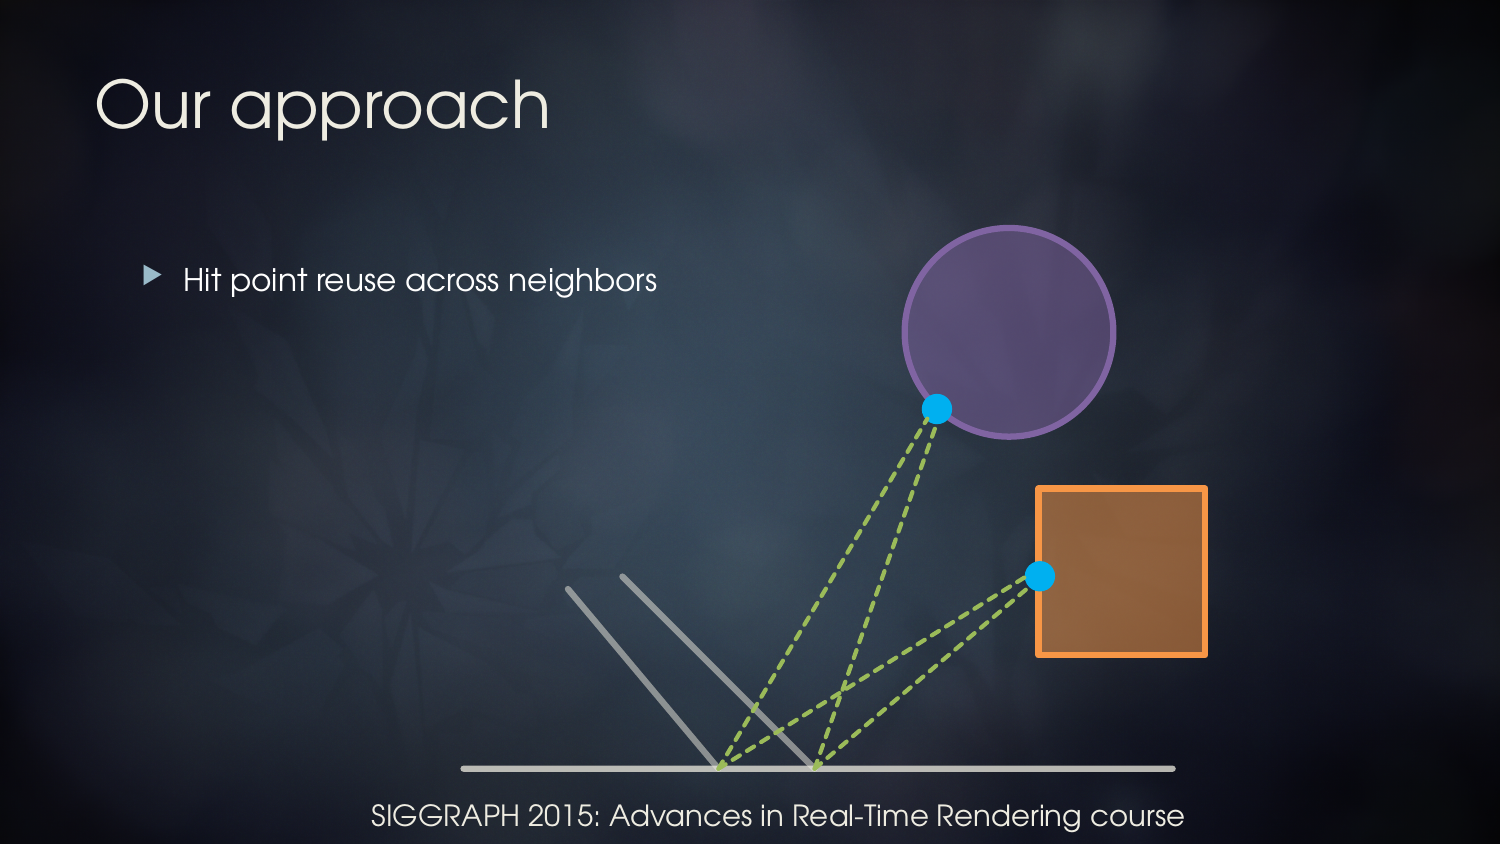

# Our approach

Hit point reuse across neighbors